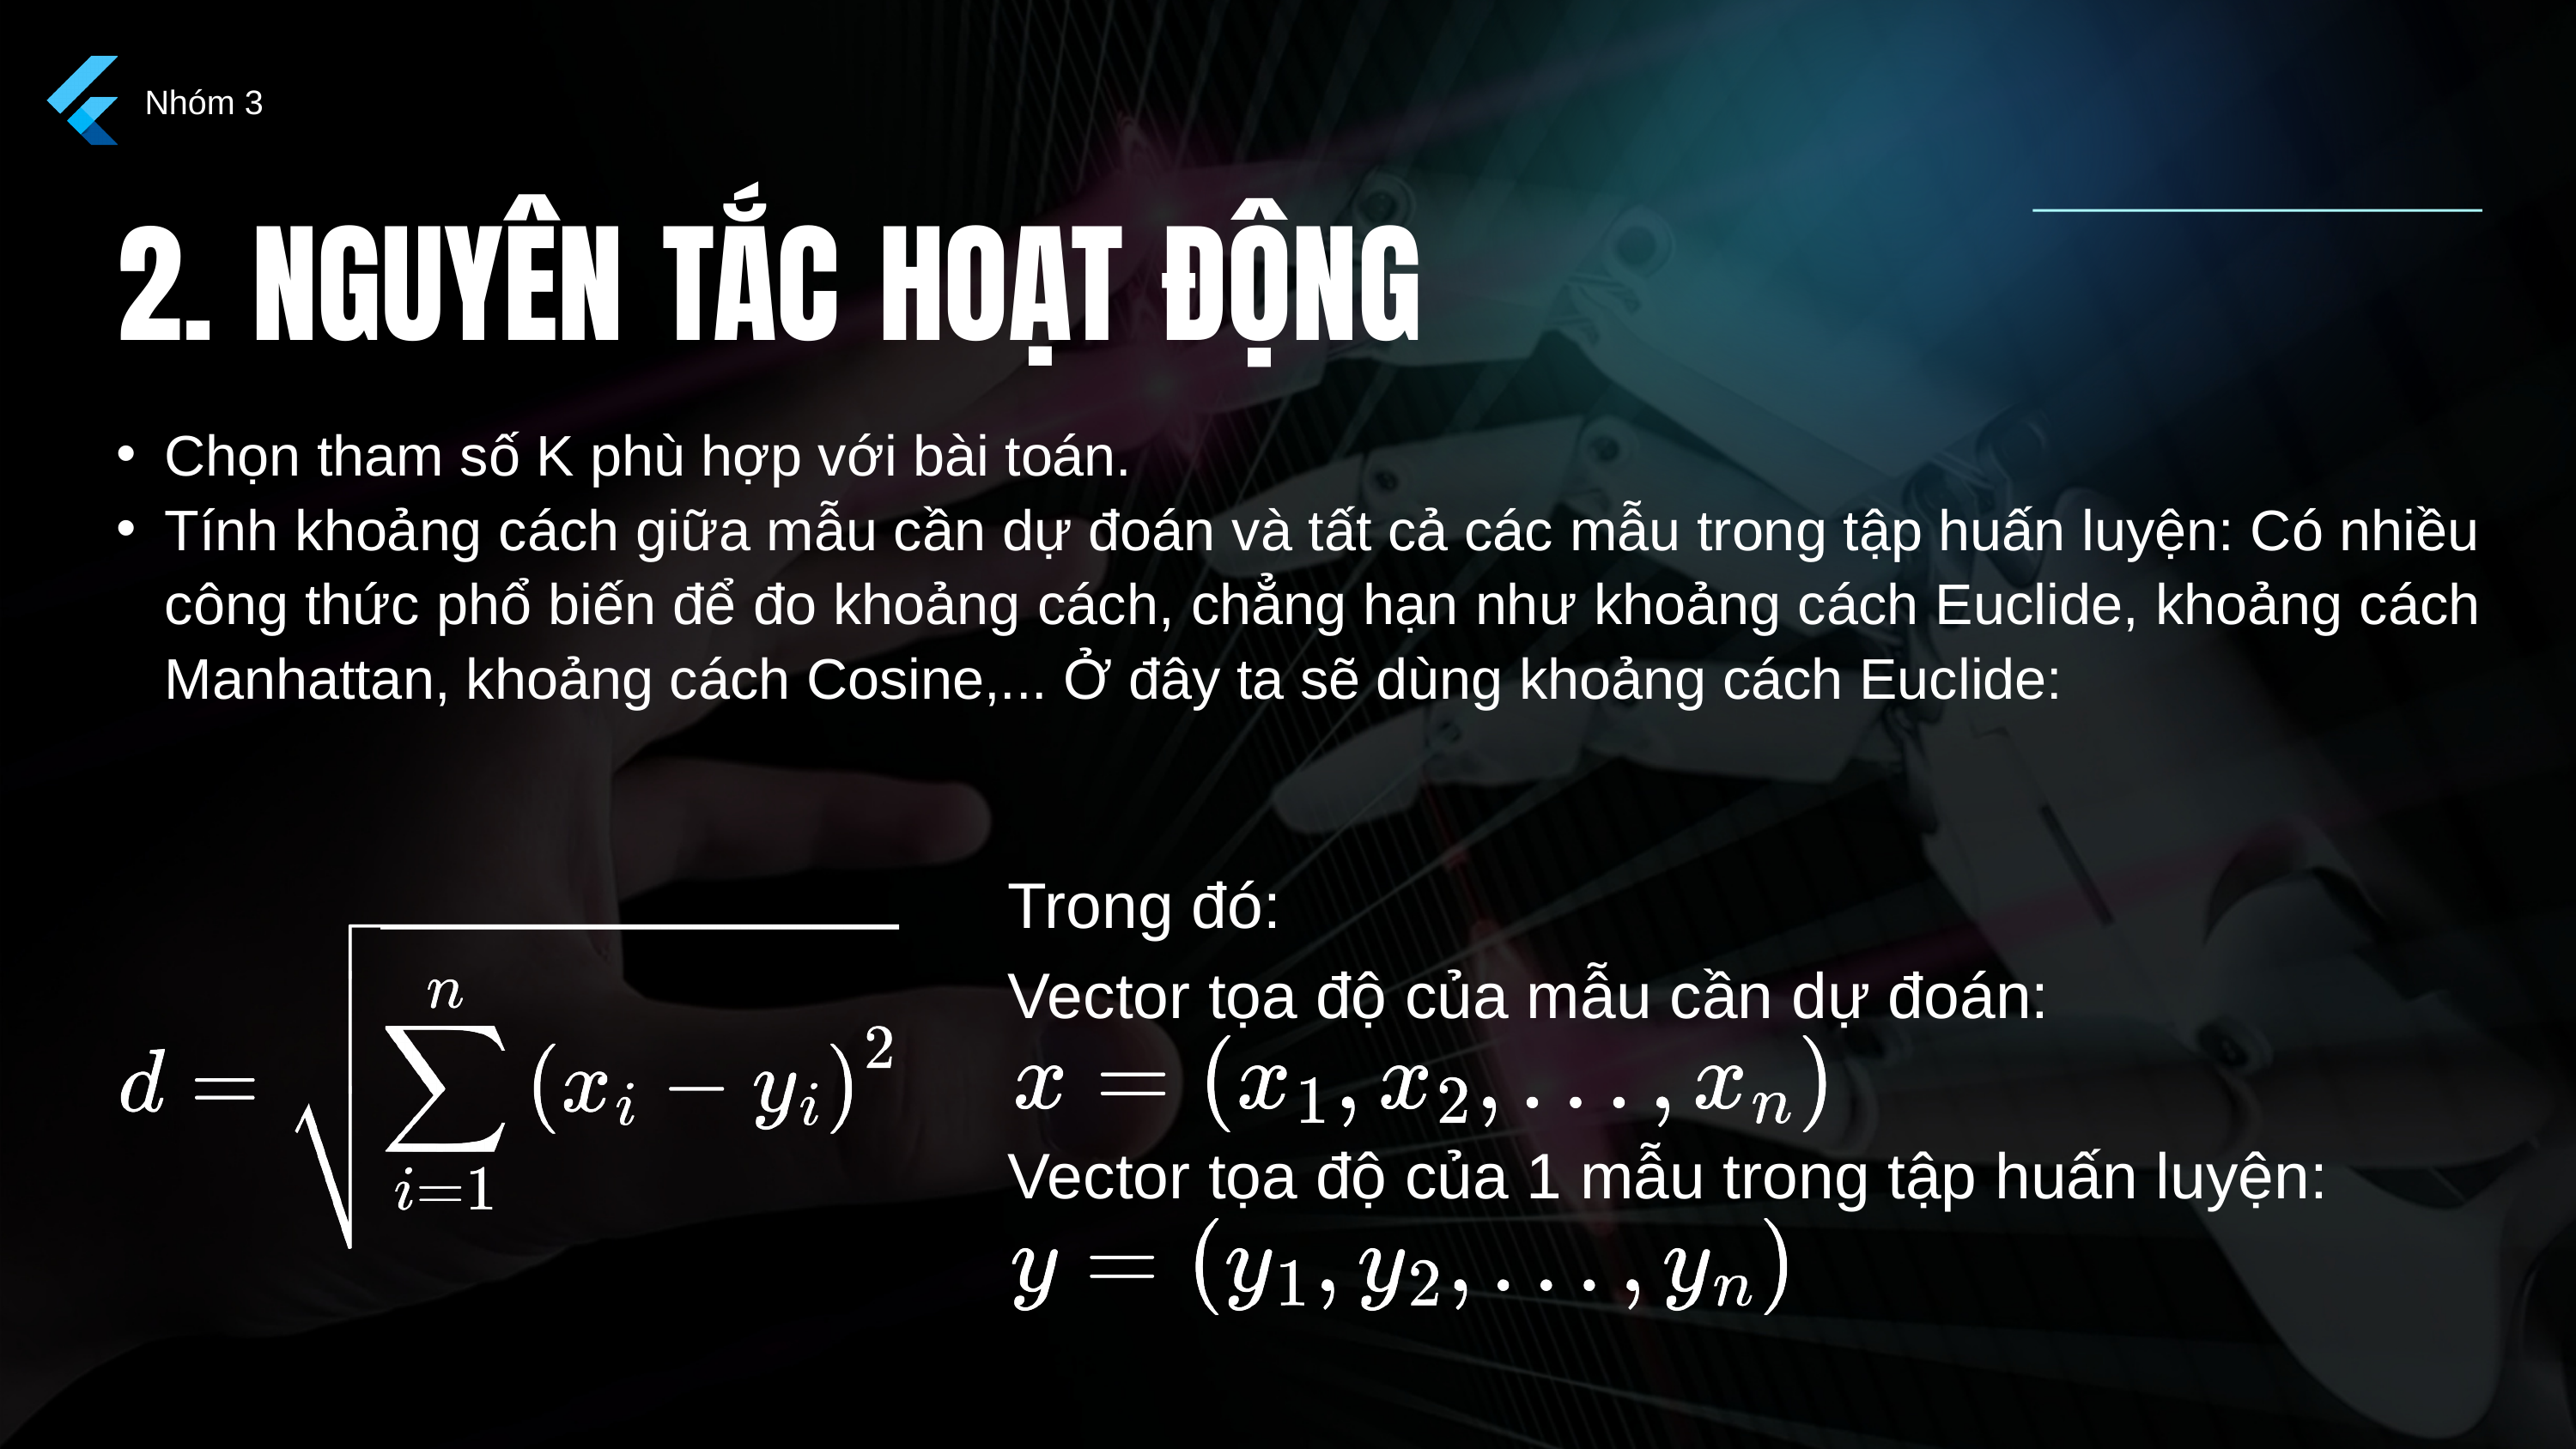

Nhóm 3

2. NGUYÊN TẮC HOẠT ĐỘNG
Chọn tham số K phù hợp với bài toán.
Tính khoảng cách giữa mẫu cần dự đoán và tất cả các mẫu trong tập huấn luyện: Có nhiều công thức phổ biến để đo khoảng cách, chẳng hạn như khoảng cách Euclide, khoảng cách Manhattan, khoảng cách Cosine,... Ở đây ta sẽ dùng khoảng cách Euclide:
Trong đó:
Vector tọa độ của mẫu cần dự đoán:

Vector tọa độ của 1 mẫu trong tập huấn luyện: